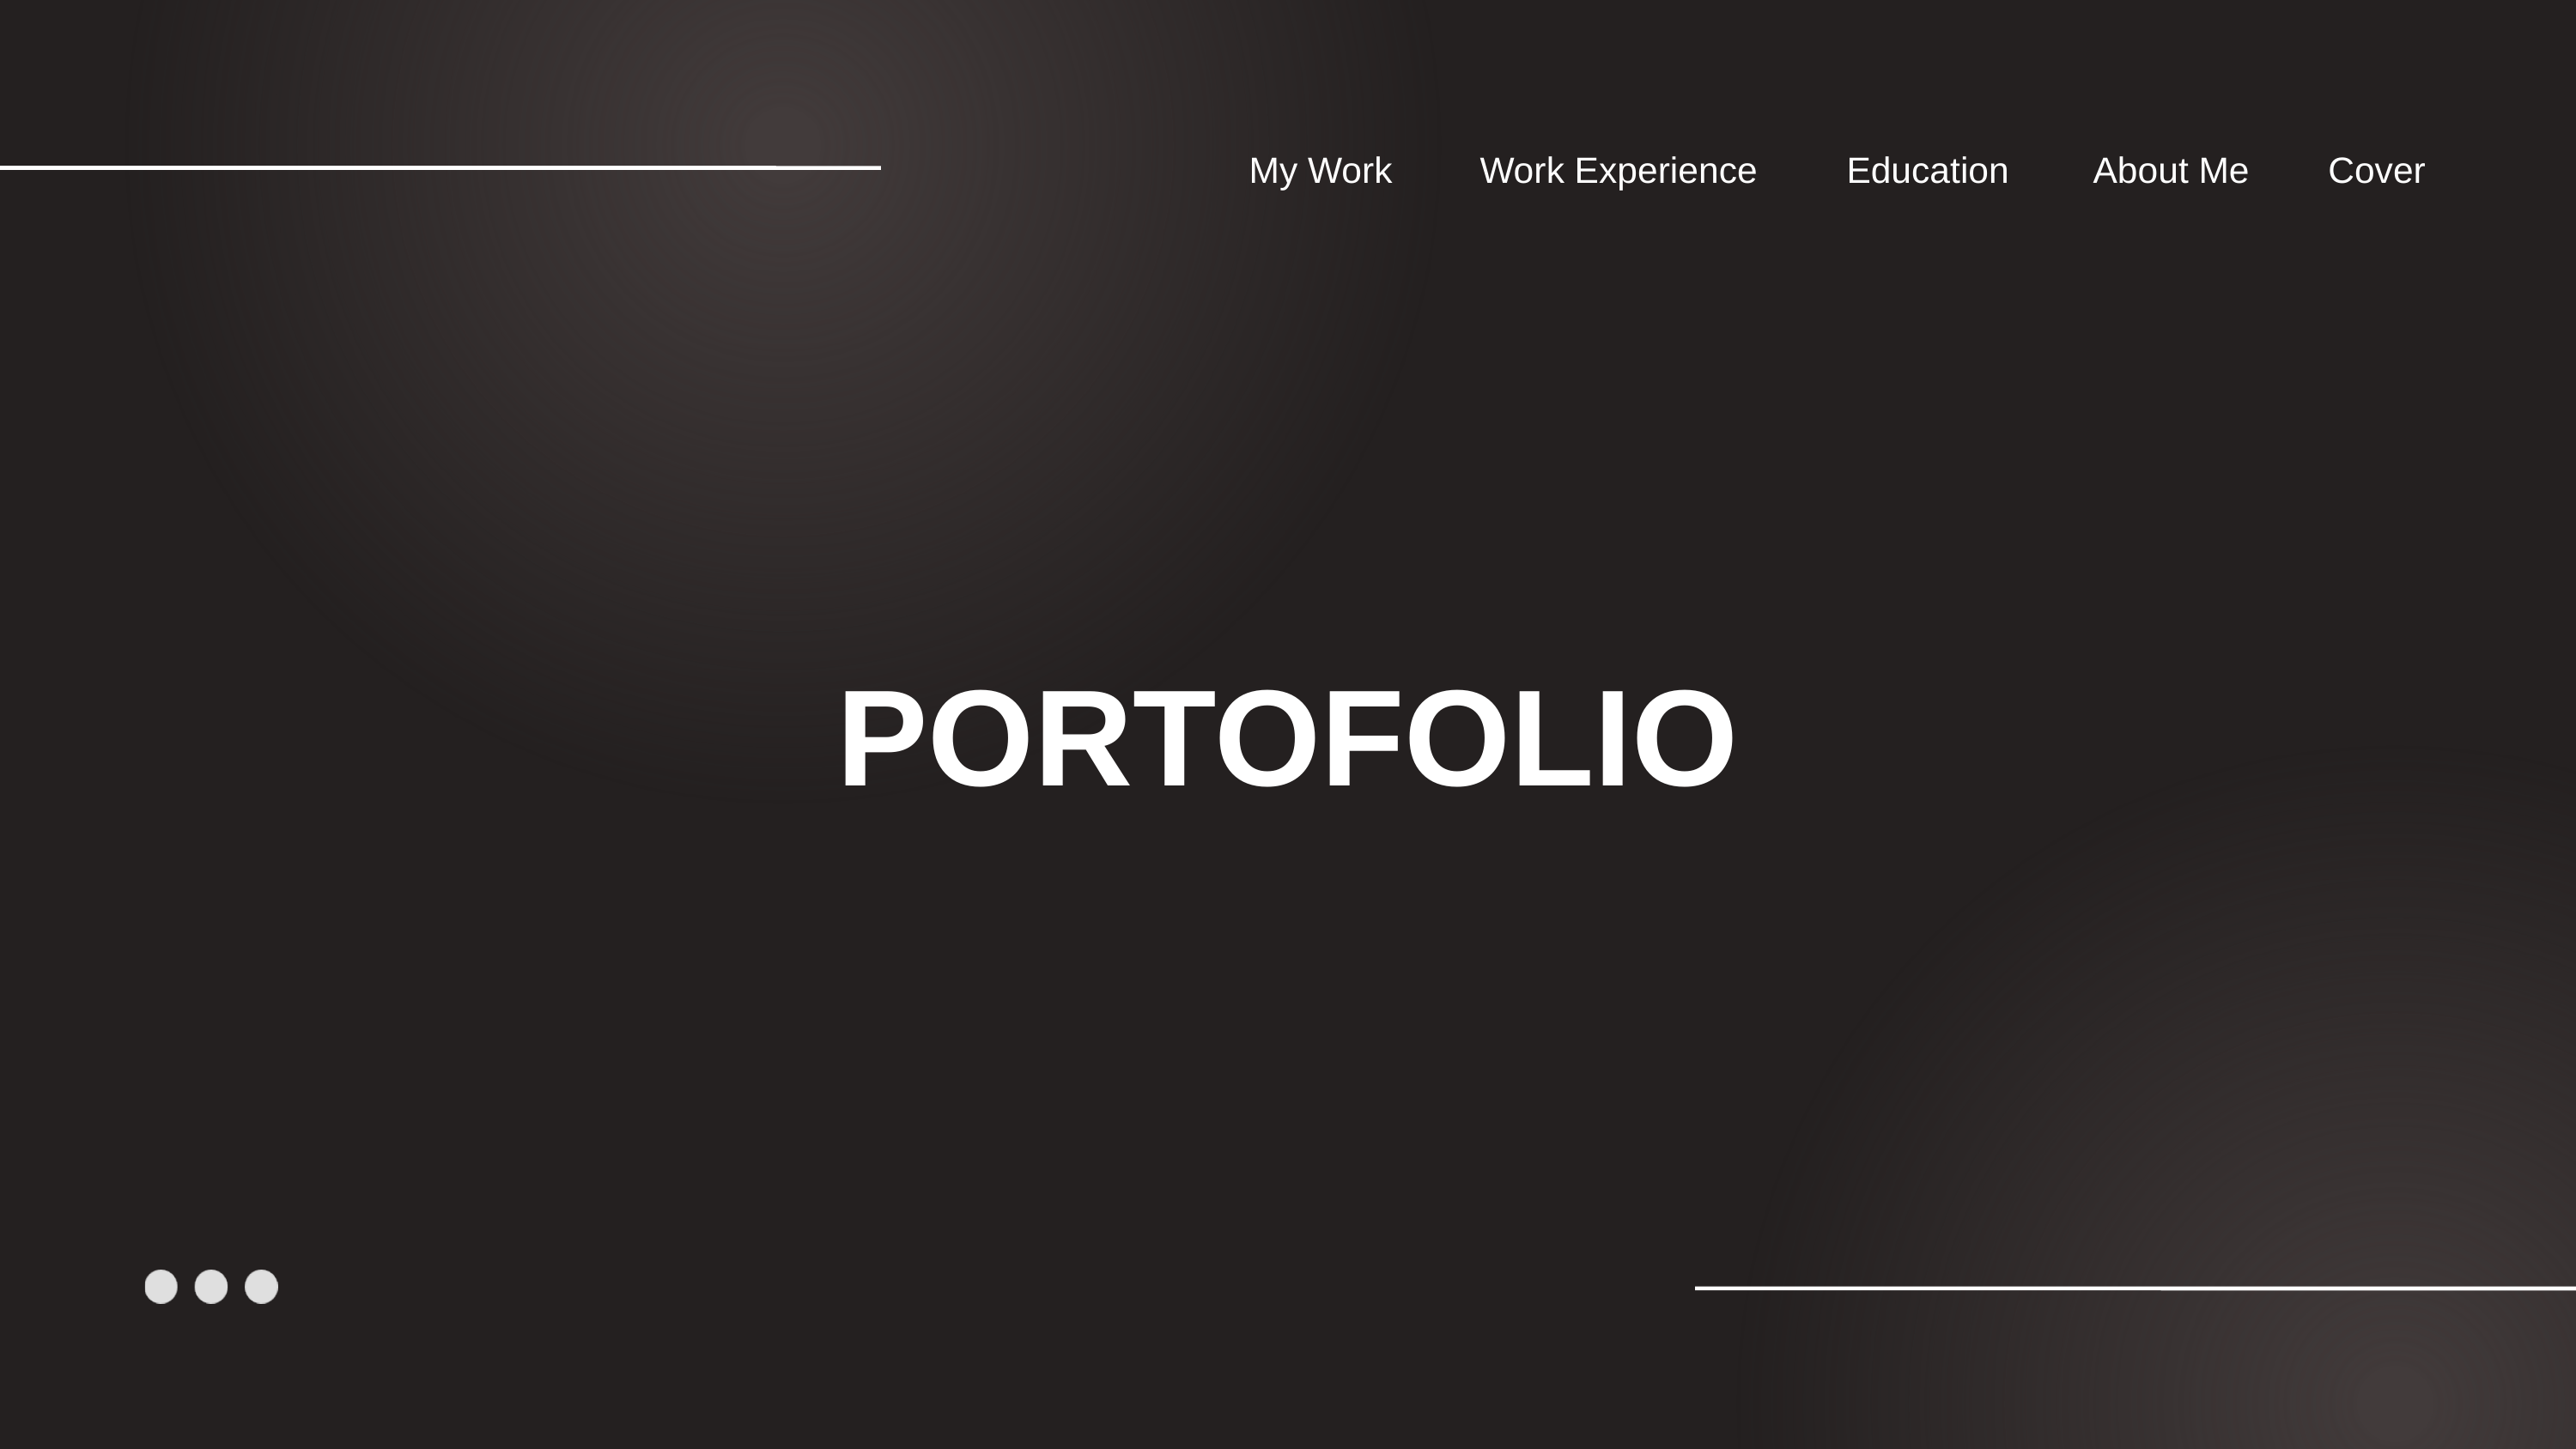

My Work
Work Experience
Education
About Me
Cover

PORTOFOLIO